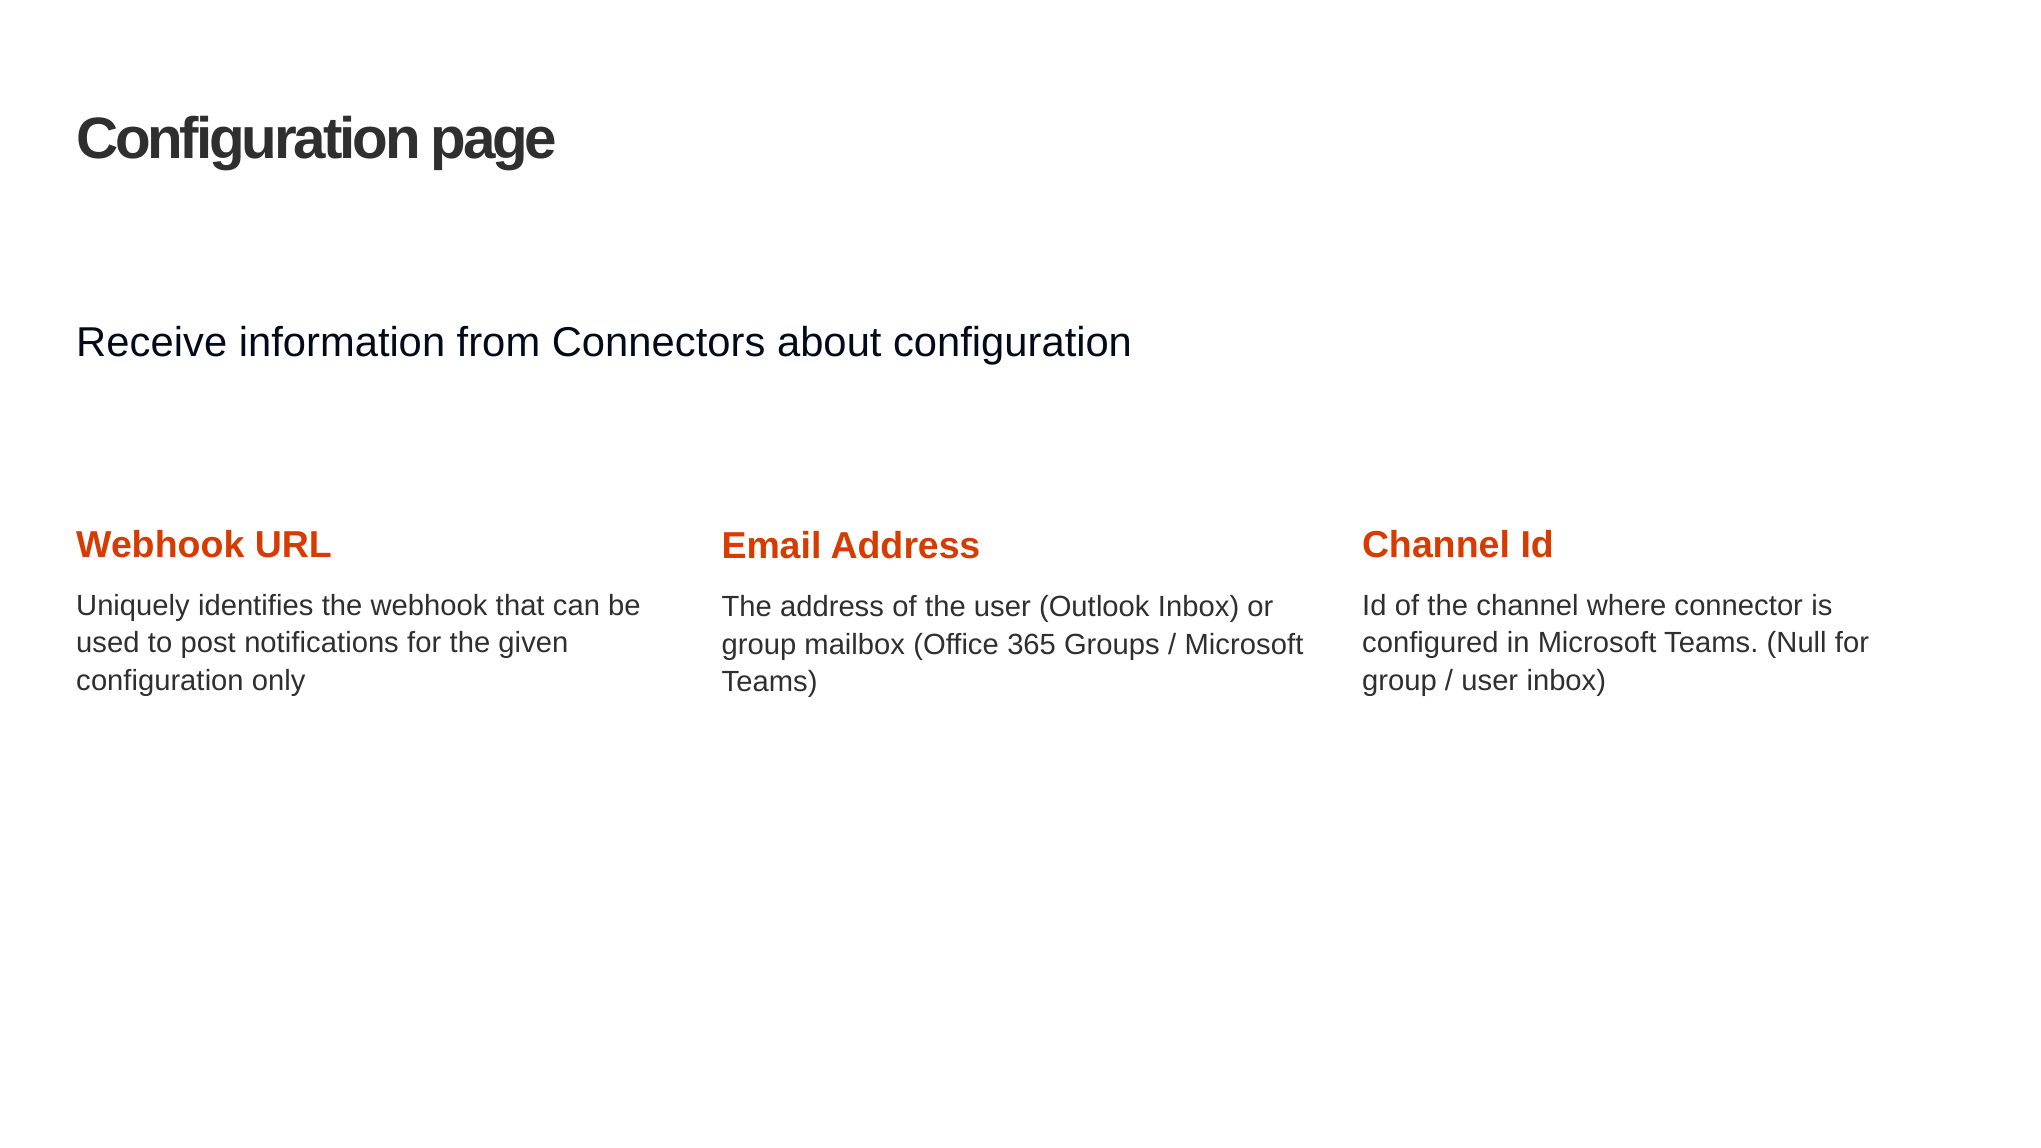

# Configuration page
Receive information from Connectors about configuration
Webhook URL
Uniquely identifies the webhook that can be used to post notifications for the given configuration only

Channel Id
Id of the channel where connector is configured in Microsoft Teams. (Null for group / user inbox)
Email Address
The address of the user (Outlook Inbox) or group mailbox (Office 365 Groups / Microsoft Teams)